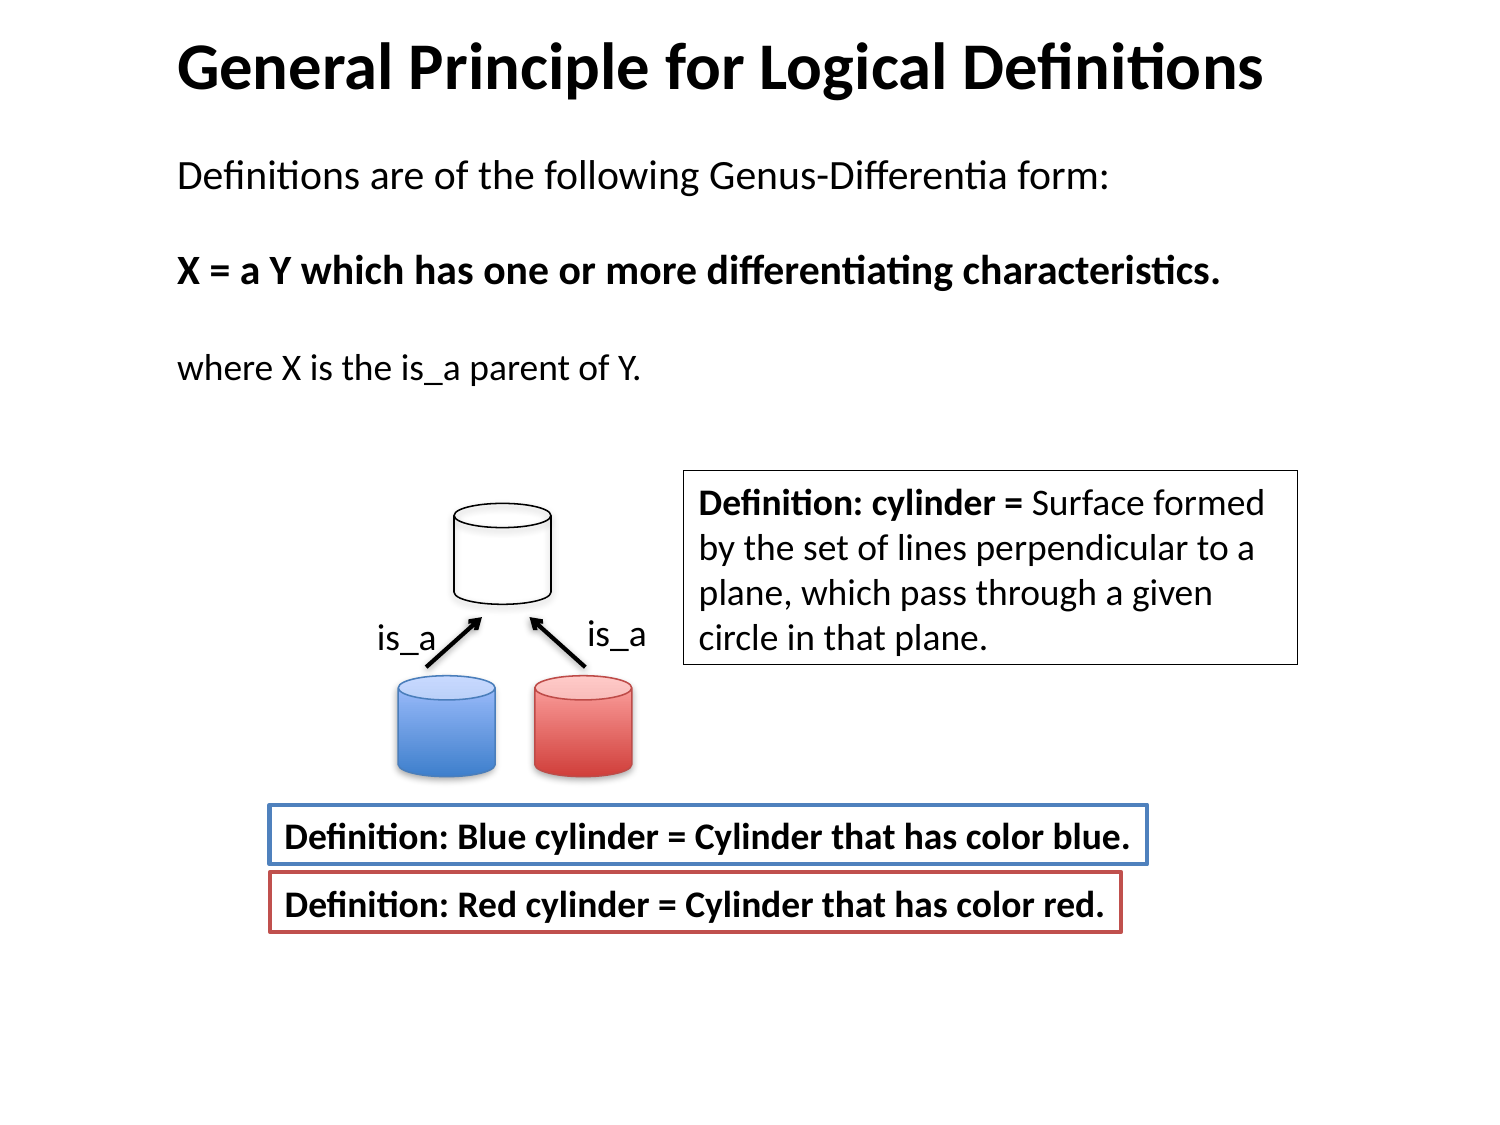

General Principle for Logical Definitions

Definitions are of the following Genus-Differentia form:

X = a Y which has one or more differentiating characteristics.

where X is the is_a parent of Y.
Definition: cylinder = Surface formed by the set of lines perpendicular to a plane, which pass through a given circle in that plane.

is_a
is_a

Definition: Blue cylinder = Cylinder that has color blue.
Definition: Red cylinder = Cylinder that has color red.